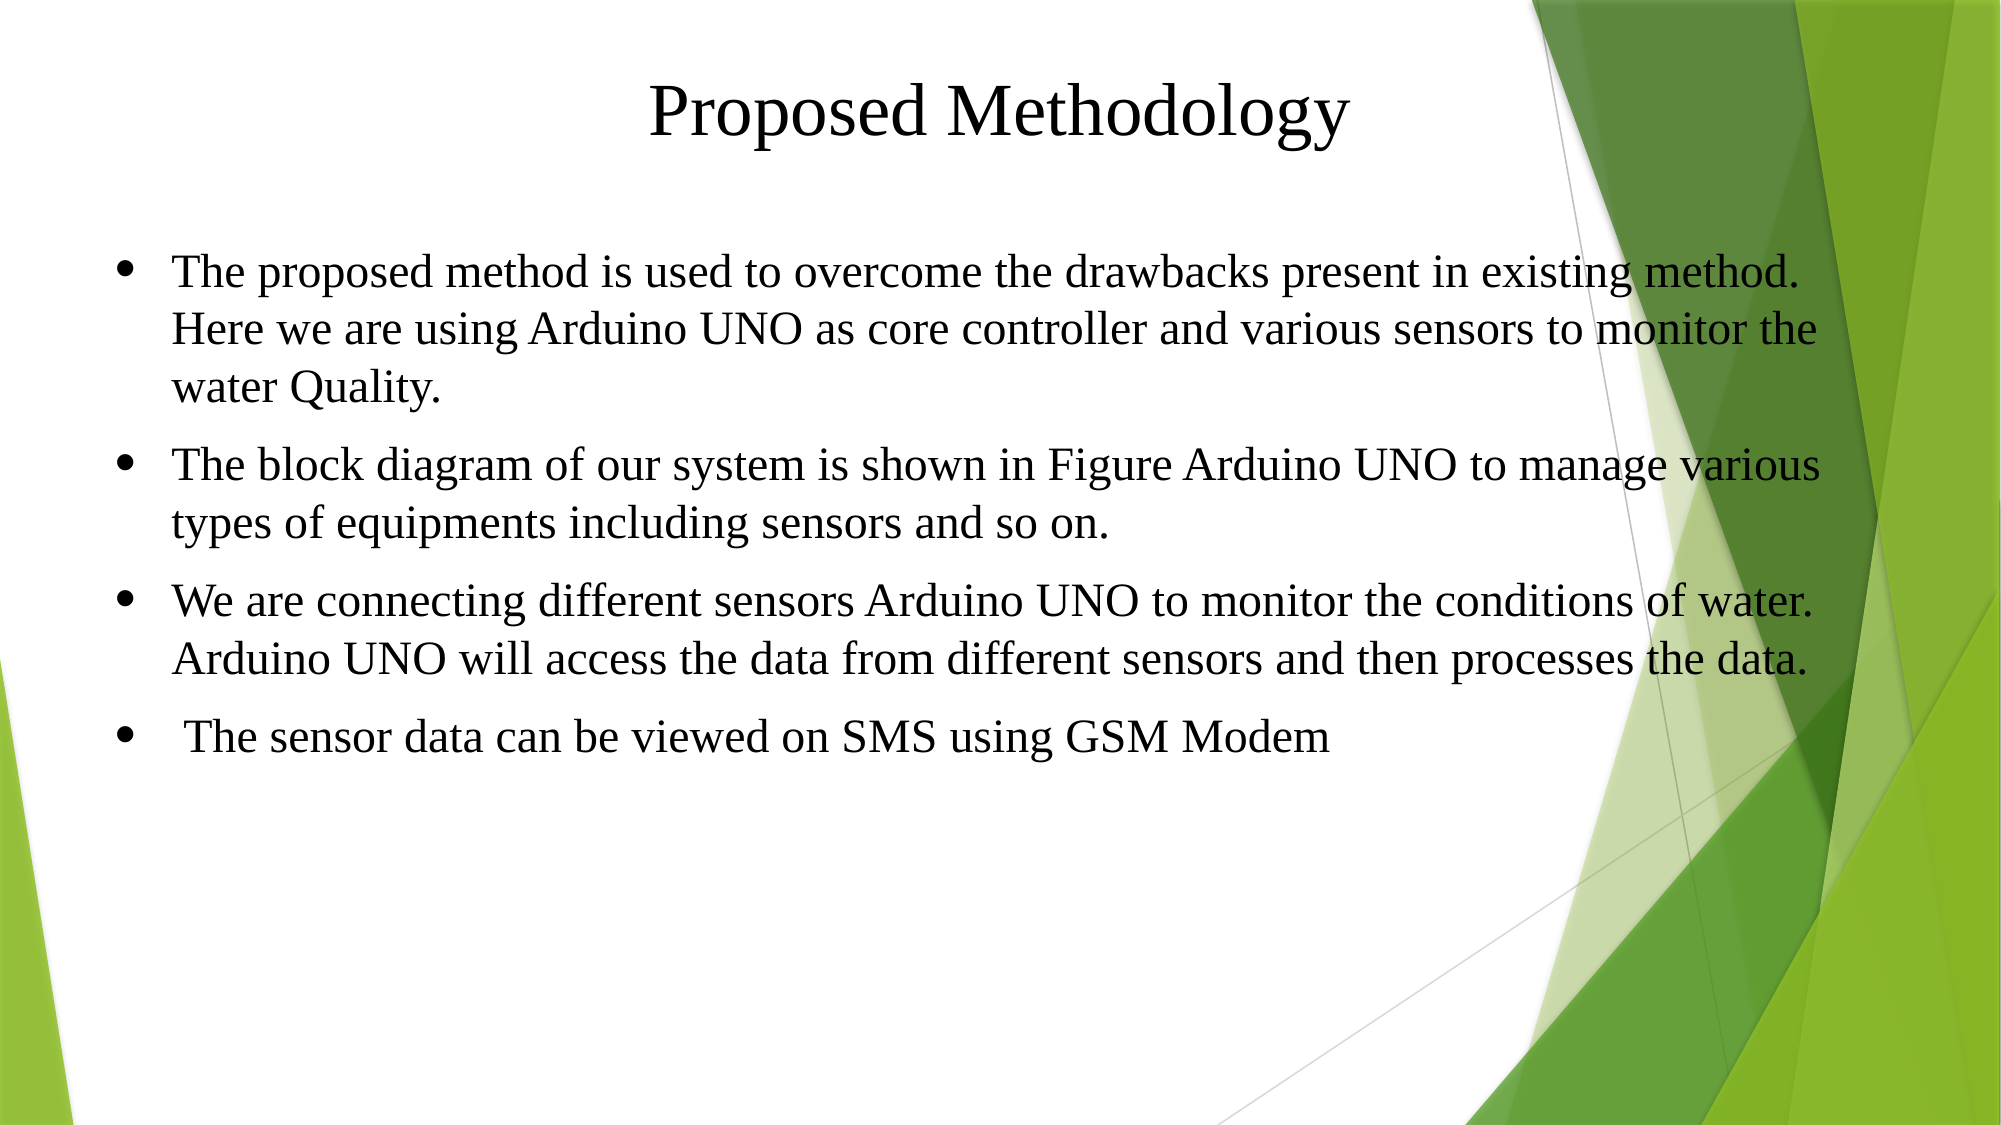

# Proposed Methodology
The proposed method is used to overcome the drawbacks present in existing method. Here we are using Arduino UNO as core controller and various sensors to monitor the water Quality.
The block diagram of our system is shown in Figure Arduino UNO to manage various types of equipments including sensors and so on.
We are connecting different sensors Arduino UNO to monitor the conditions of water. Arduino UNO will access the data from different sensors and then processes the data.
 The sensor data can be viewed on SMS using GSM Modem